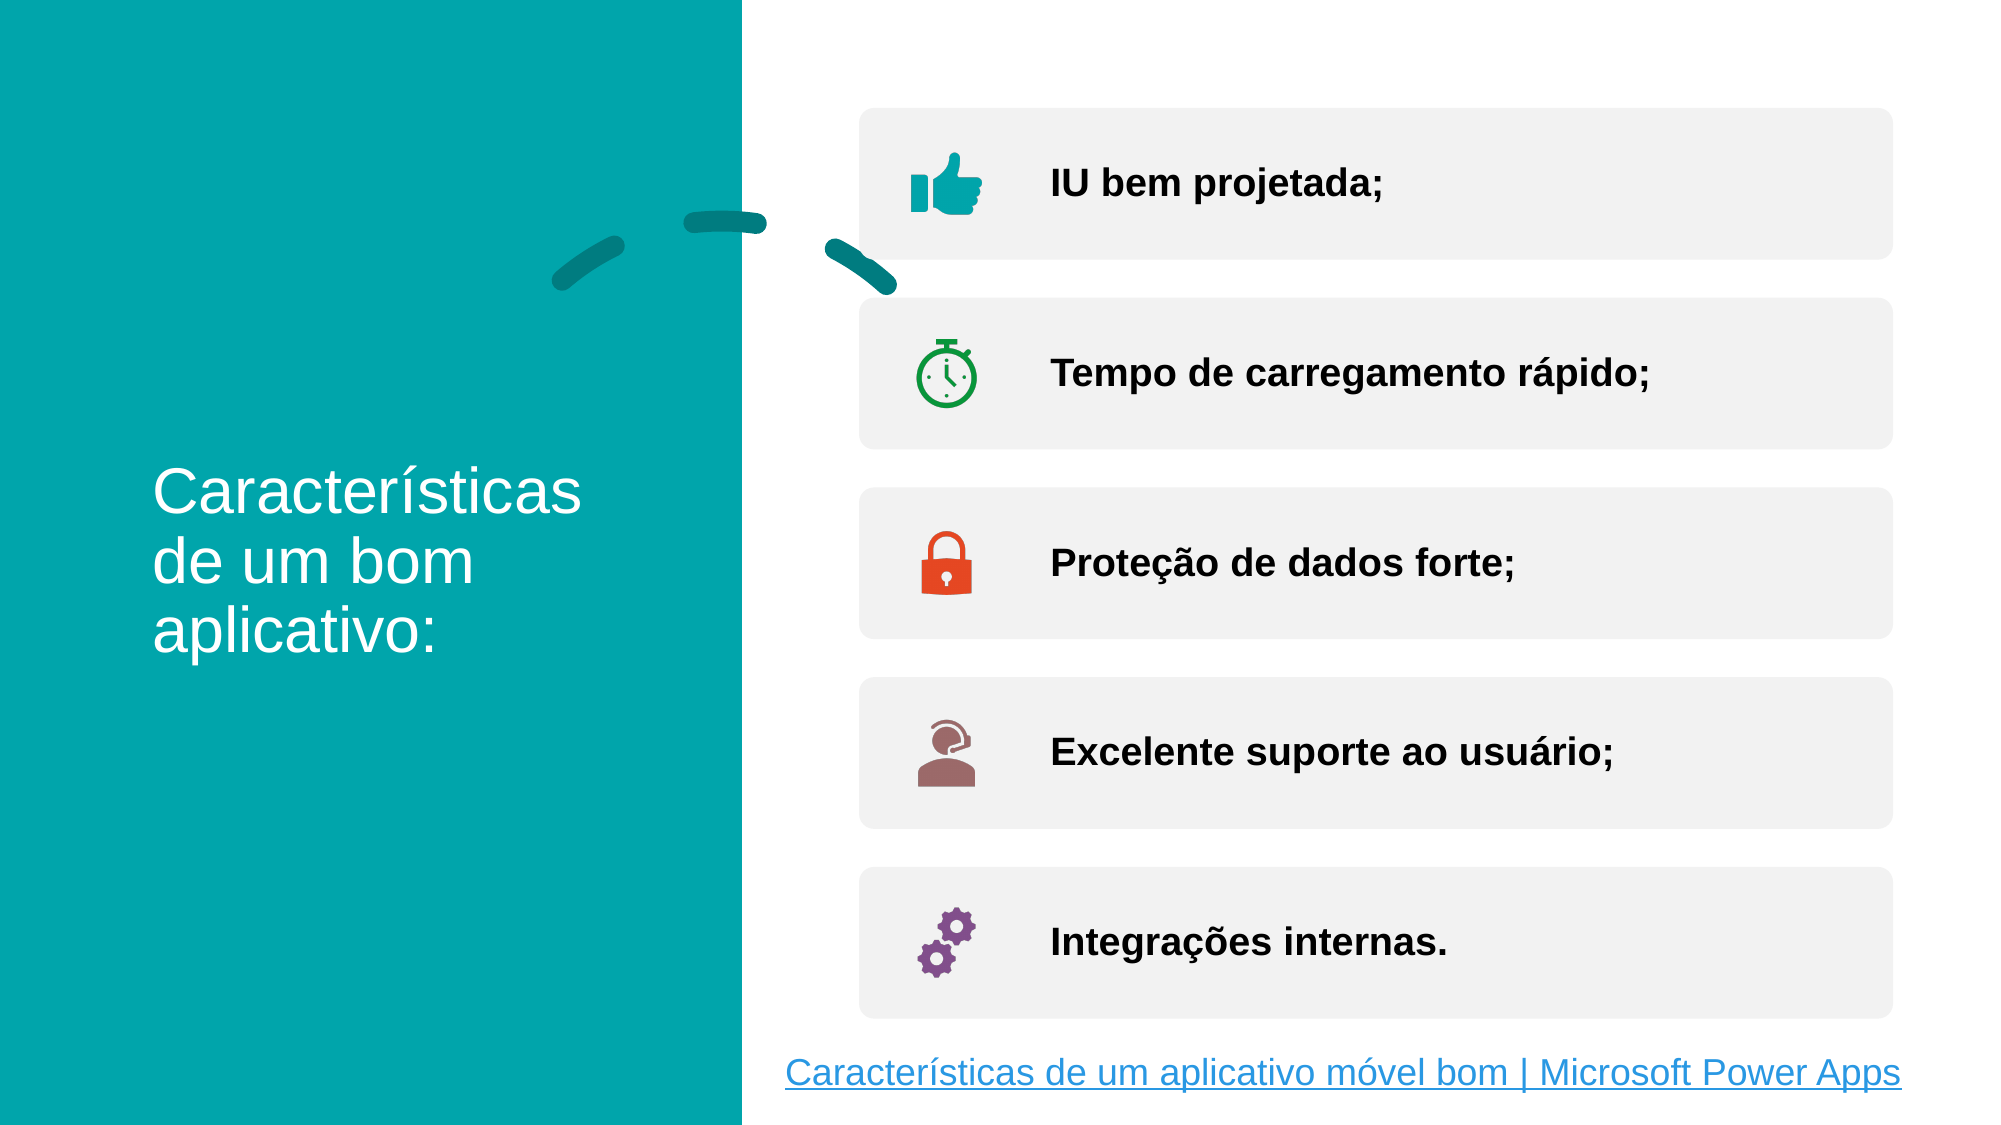

# Características de um bom aplicativo:
IU bem projetada;
Tempo de carregamento rápido;
Proteção de dados forte;
Excelente suporte ao usuário;
Integrações internas.

Características de um aplicativo móvel bom | Microsoft Power Apps